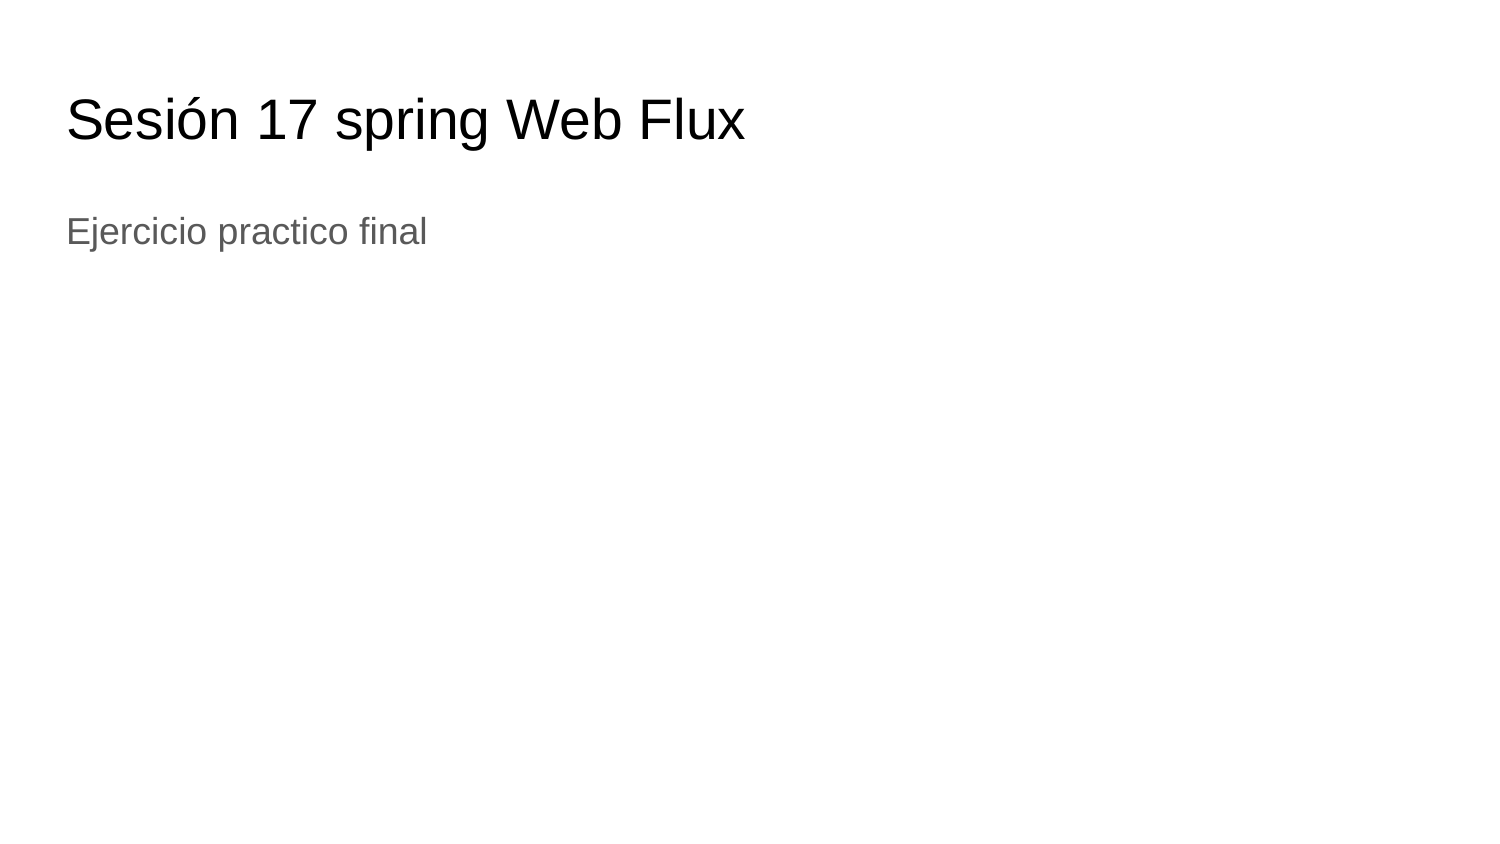

# Sesión 17 spring Web Flux

Ejercicio practico final